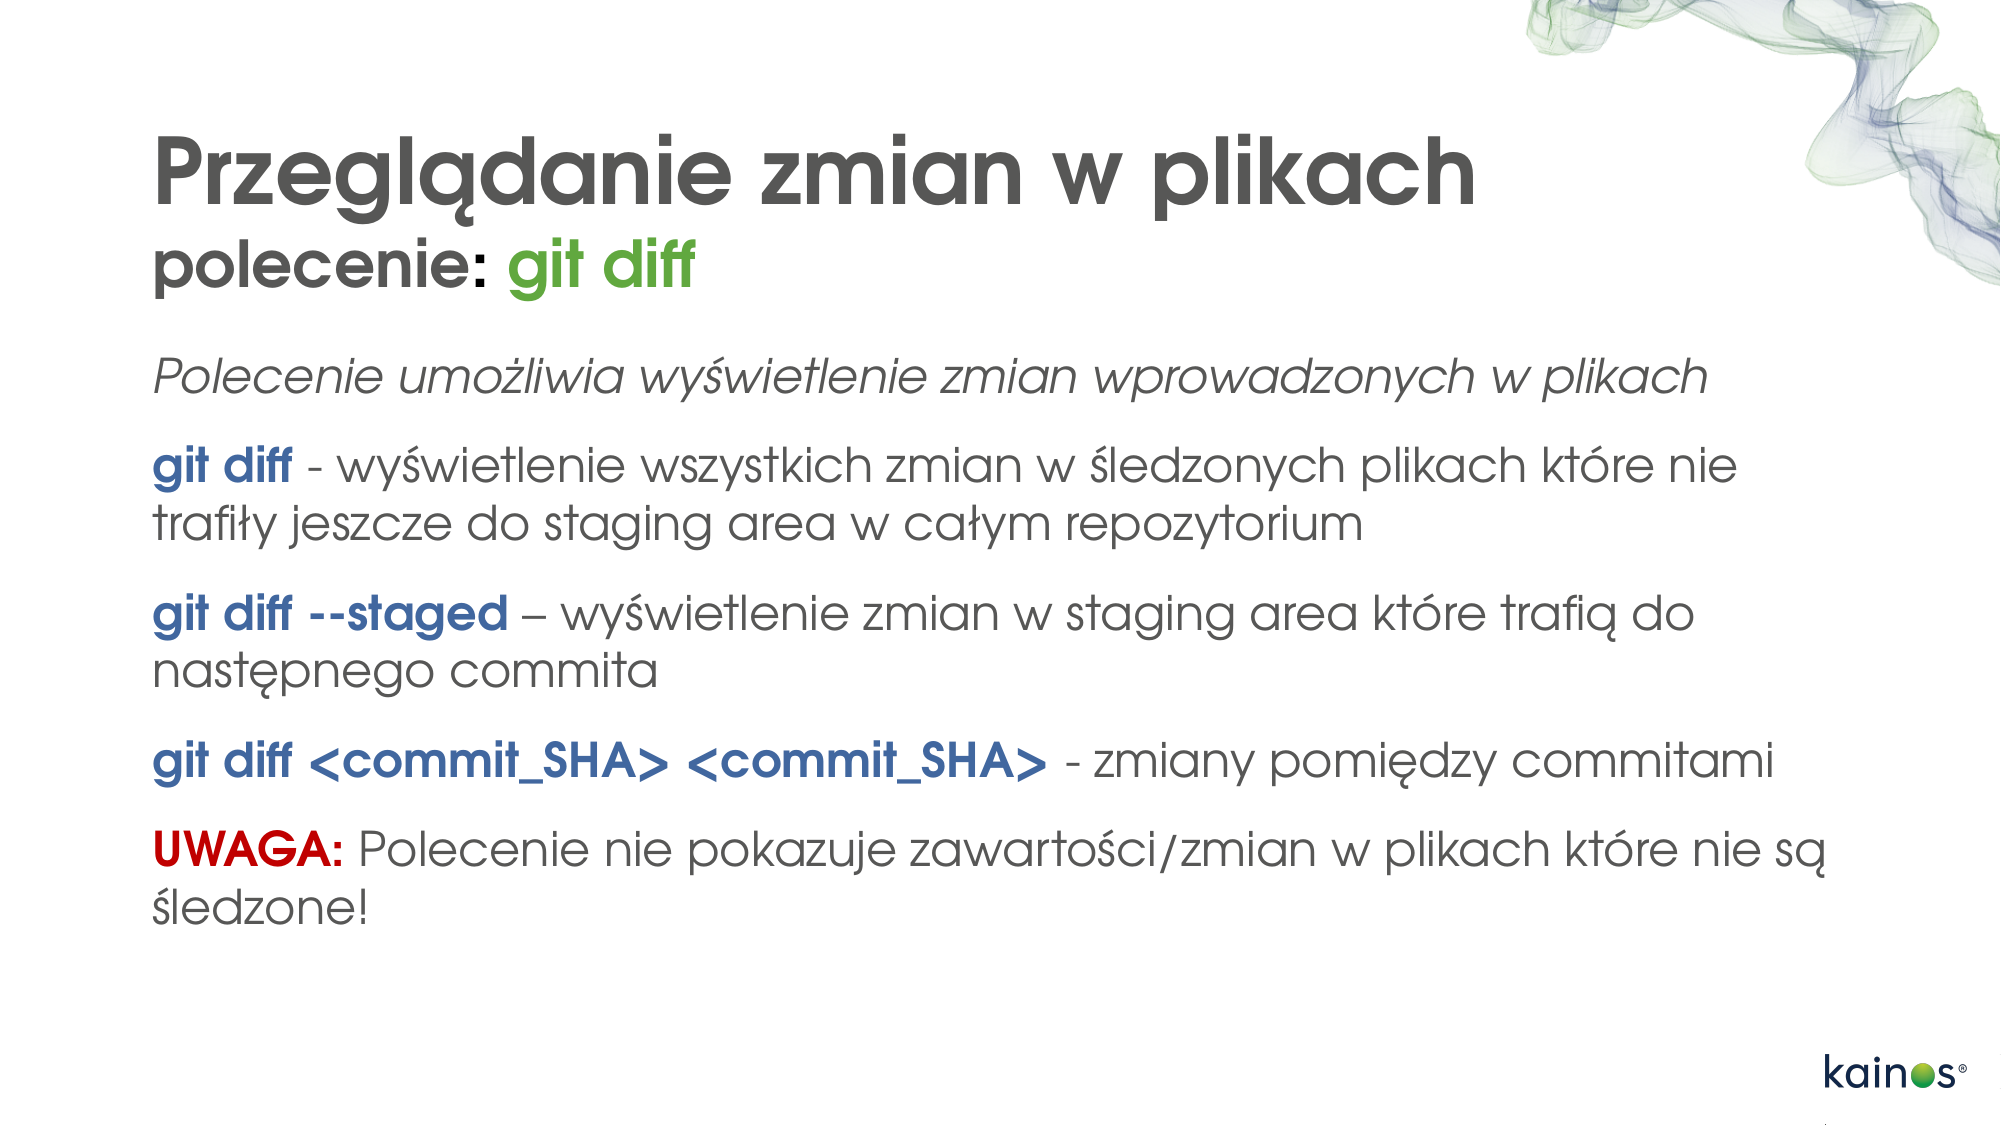

# Przeglądanie zmian w plikach polecenie: git diff
Polecenie umożliwia wyświetlenie zmian wprowadzonych w plikach
git diff - wyświetlenie wszystkich zmian w śledzonych plikach które nie trafiły jeszcze do staging area w całym repozytorium
git diff --staged – wyświetlenie zmian w staging area które trafią do następnego commita
git diff <commit_SHA> <commit_SHA> - zmiany pomiędzy commitami
UWAGA: Polecenie nie pokazuje zawartości/zmian w plikach które nie są śledzone!